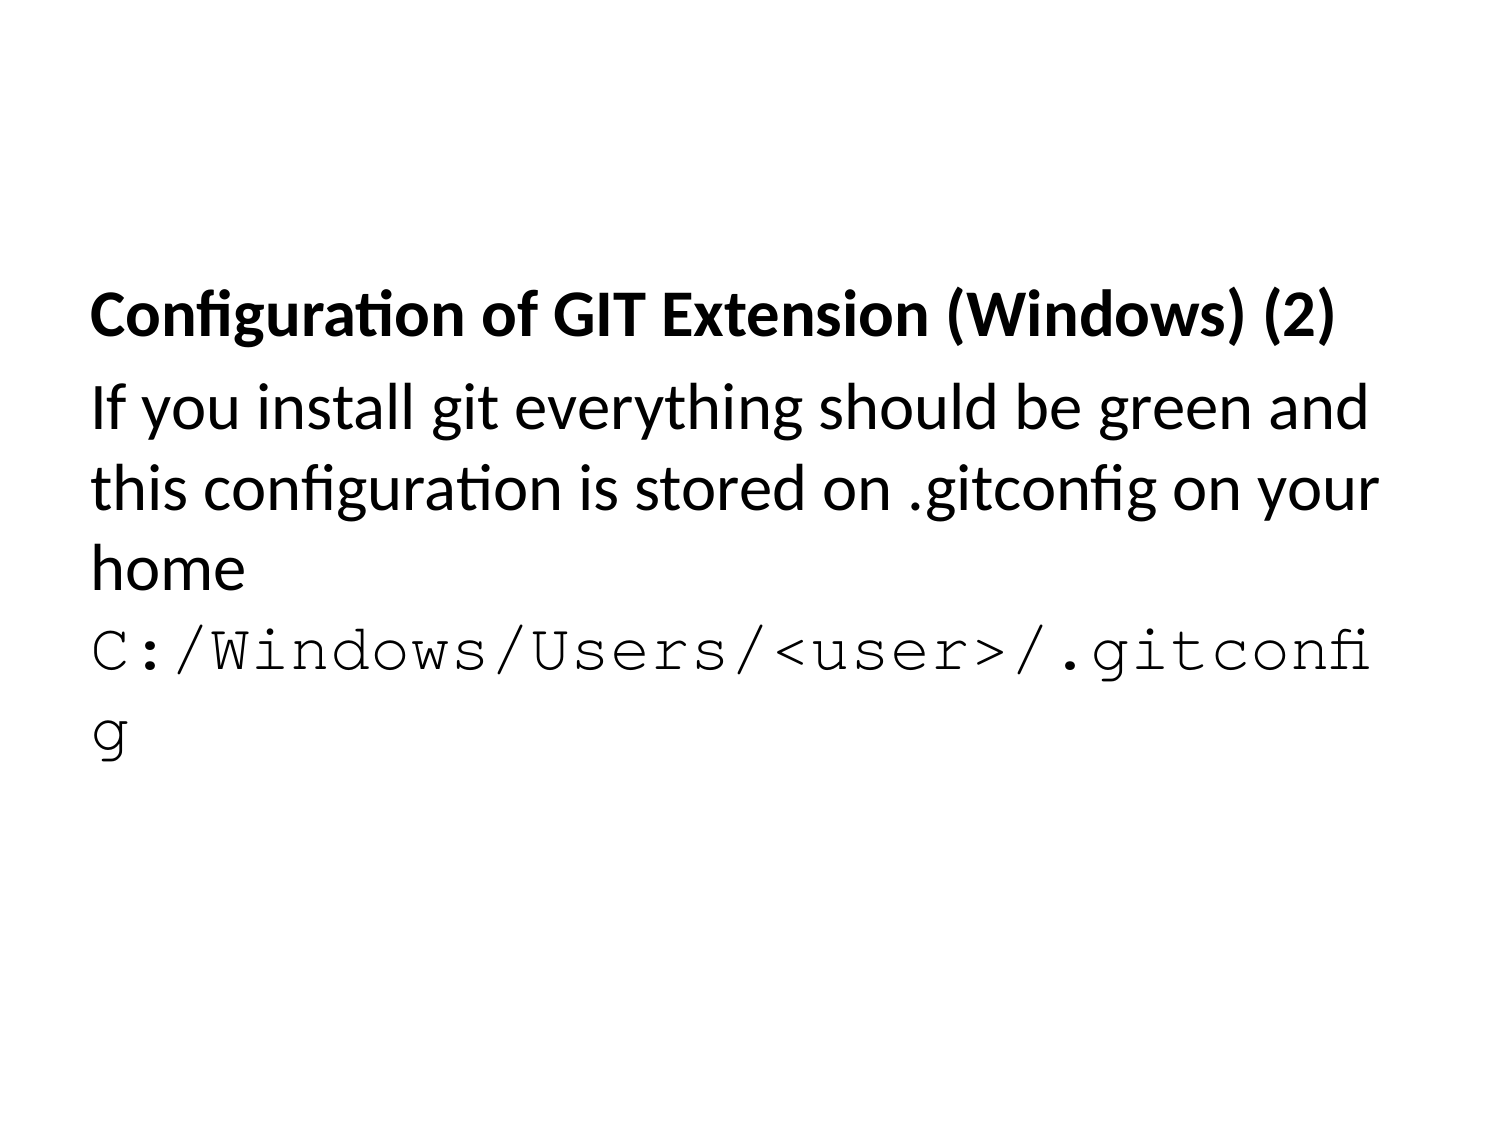

Configuration of GIT Extension (Windows) (2)
If you install git everything should be green and this configuration is stored on .gitconfig on your home C:/Windows/Users/<user>/.gitconfig